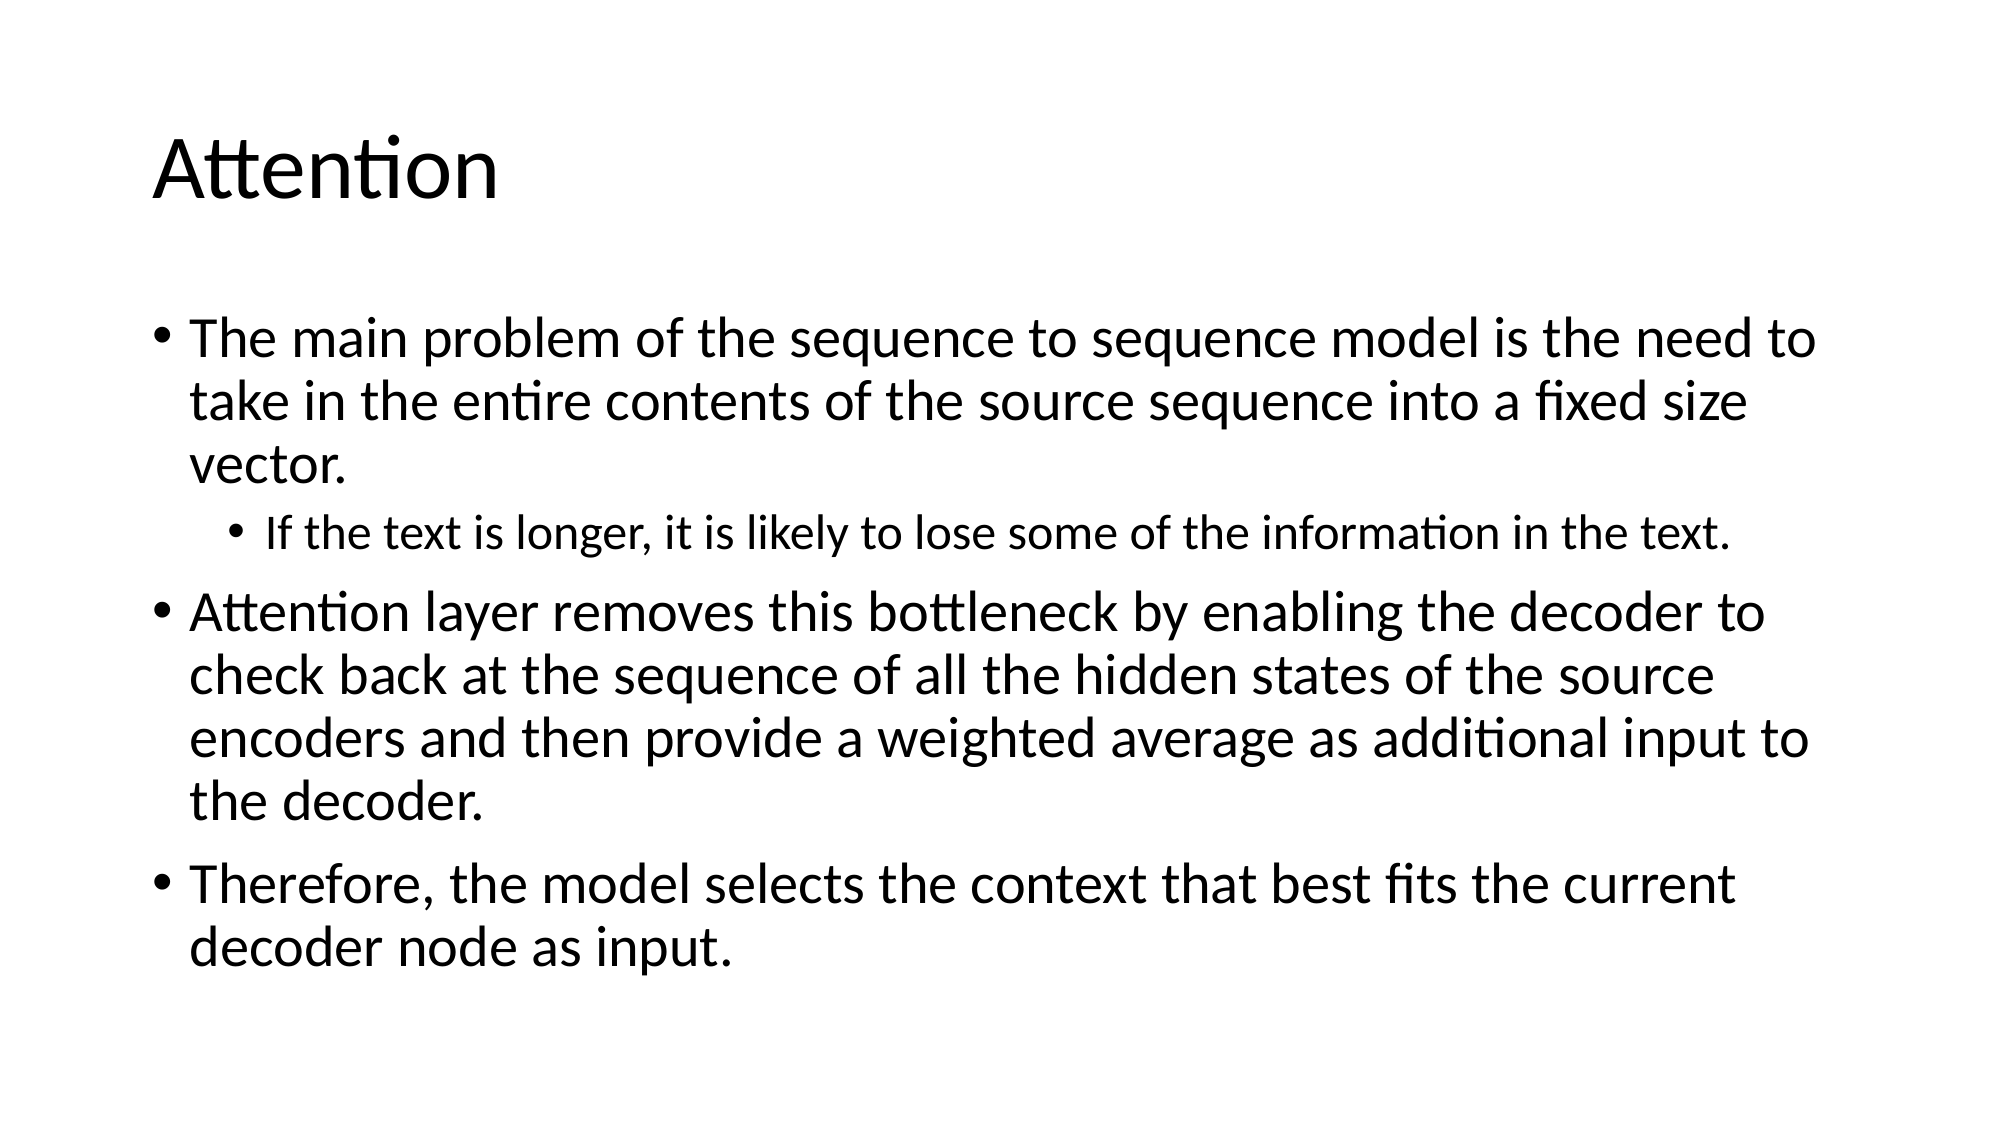

# Attention
The main problem of the sequence to sequence model is the need to take in the entire contents of the source sequence into a fixed size vector.
If the text is longer, it is likely to lose some of the information in the text.
Attention layer removes this bottleneck by enabling the decoder to check back at the sequence of all the hidden states of the source encoders and then provide a weighted average as additional input to the decoder.
Therefore, the model selects the context that best fits the current decoder node as input.